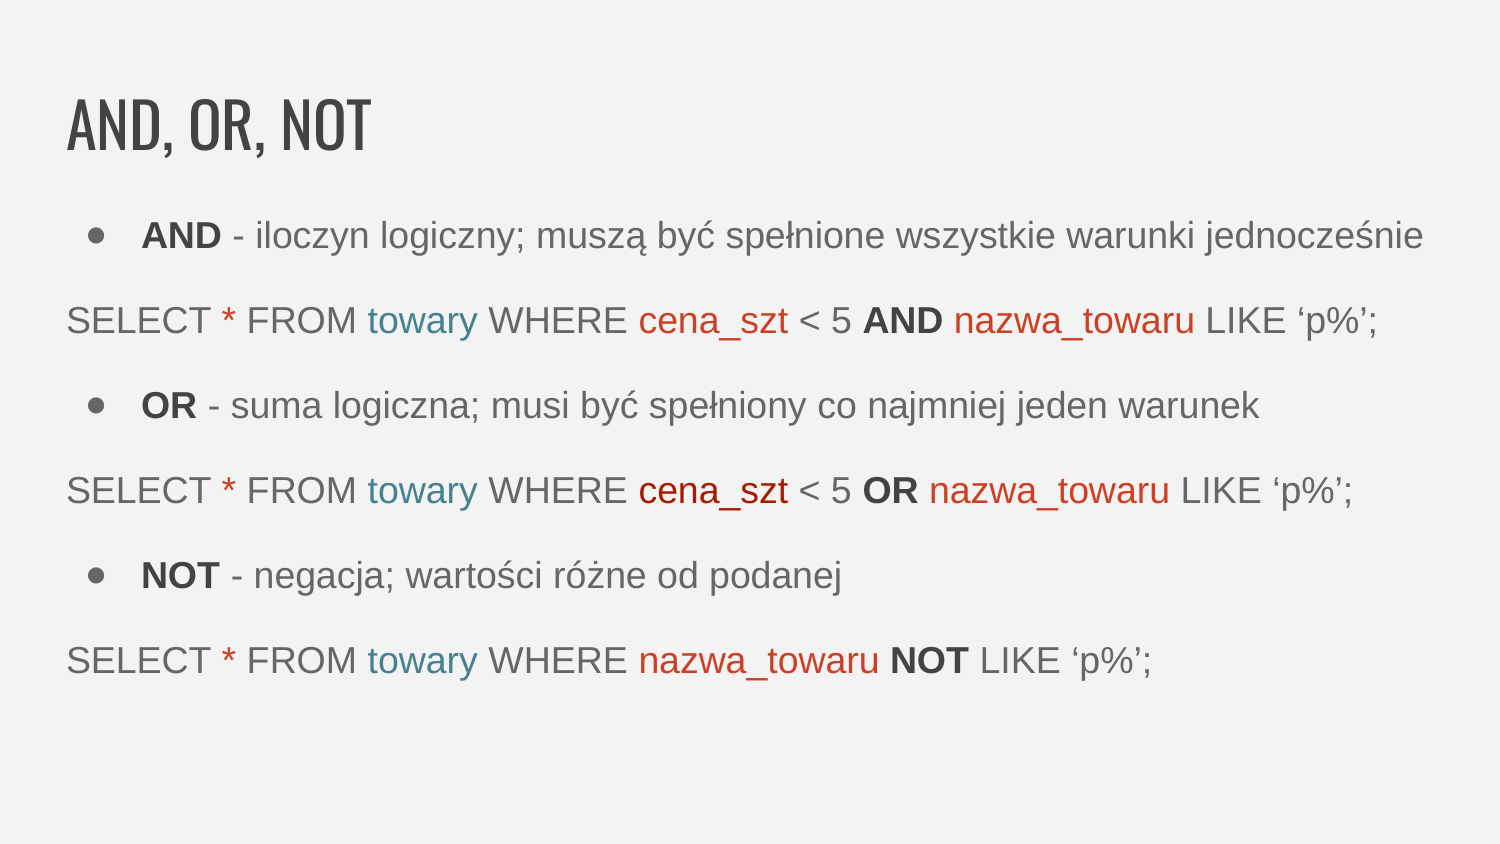

# AND, OR, NOT
AND - iloczyn logiczny; muszą być spełnione wszystkie warunki jednocześnie
SELECT * FROM towary WHERE cena_szt < 5 AND nazwa_towaru LIKE ‘p%’;
OR - suma logiczna; musi być spełniony co najmniej jeden warunek
SELECT * FROM towary WHERE cena_szt < 5 OR nazwa_towaru LIKE ‘p%’;
NOT - negacja; wartości różne od podanej
SELECT * FROM towary WHERE nazwa_towaru NOT LIKE ‘p%’;